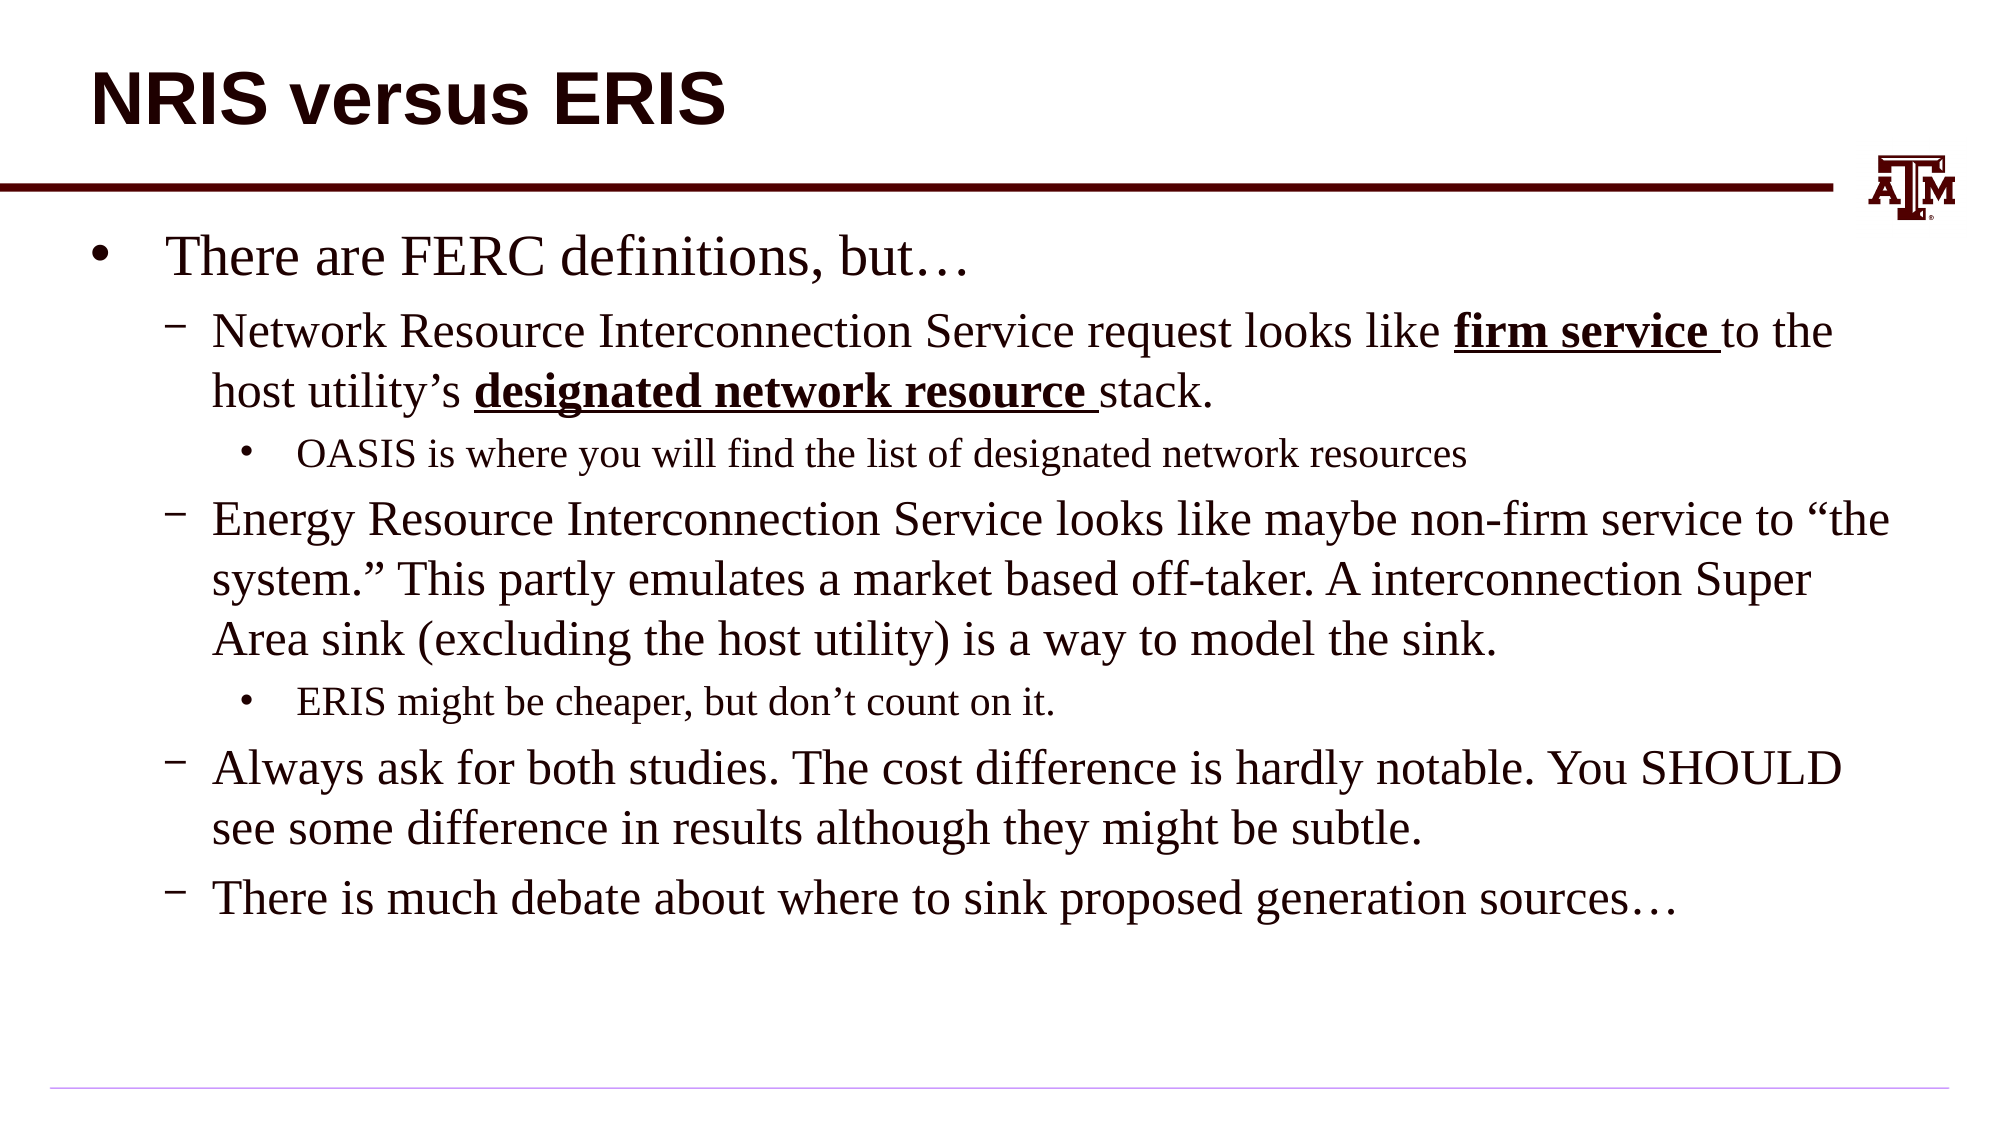

# NRIS versus ERIS
There are FERC definitions, but…
Network Resource Interconnection Service request looks like firm service to the host utility’s designated network resource stack.
OASIS is where you will find the list of designated network resources
Energy Resource Interconnection Service looks like maybe non-firm service to “the system.” This partly emulates a market based off-taker. A interconnection Super Area sink (excluding the host utility) is a way to model the sink.
ERIS might be cheaper, but don’t count on it.
Always ask for both studies. The cost difference is hardly notable. You SHOULD see some difference in results although they might be subtle.
There is much debate about where to sink proposed generation sources…